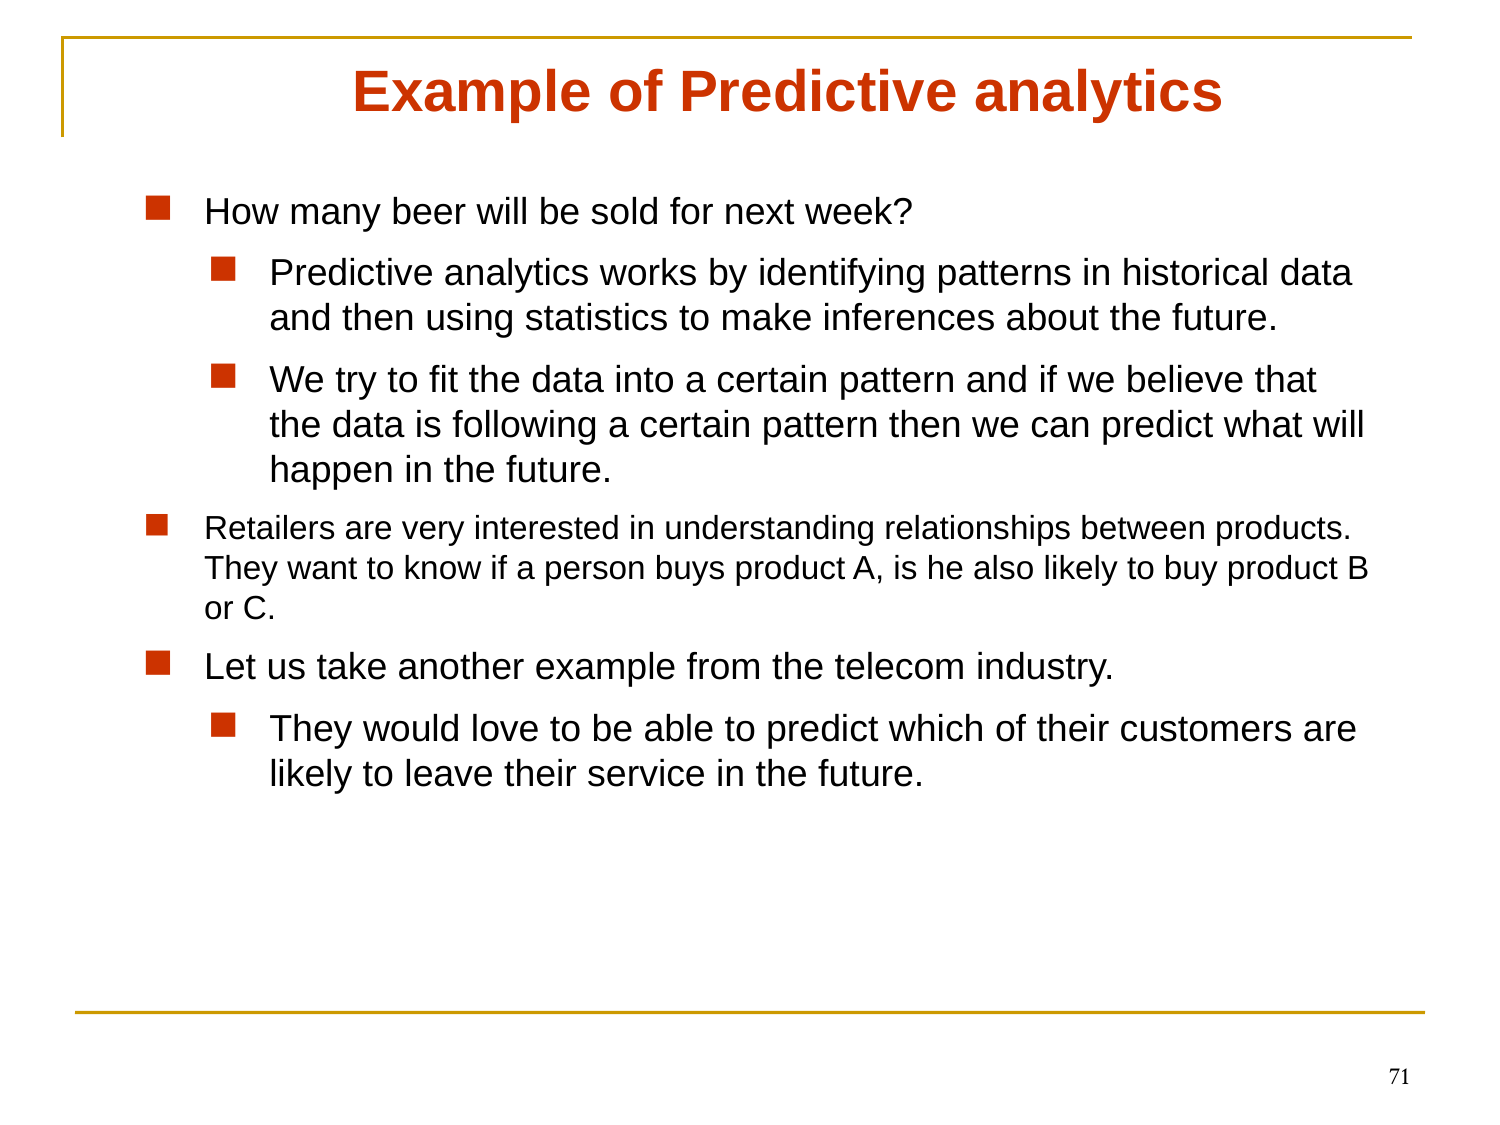

Example of Predictive analytics

How many beer will be sold for next week?
Predictive analytics works by identifying patterns in historical data and then using statistics to make inferences about the future.
We try to fit the data into a certain pattern and if we believe that the data is following a certain pattern then we can predict what will happen in the future.
Retailers are very interested in understanding relationships between products. They want to know if a person buys product A, is he also likely to buy product B or C.
Let us take another example from the telecom industry.
They would love to be able to predict which of their customers are likely to leave their service in the future.
71